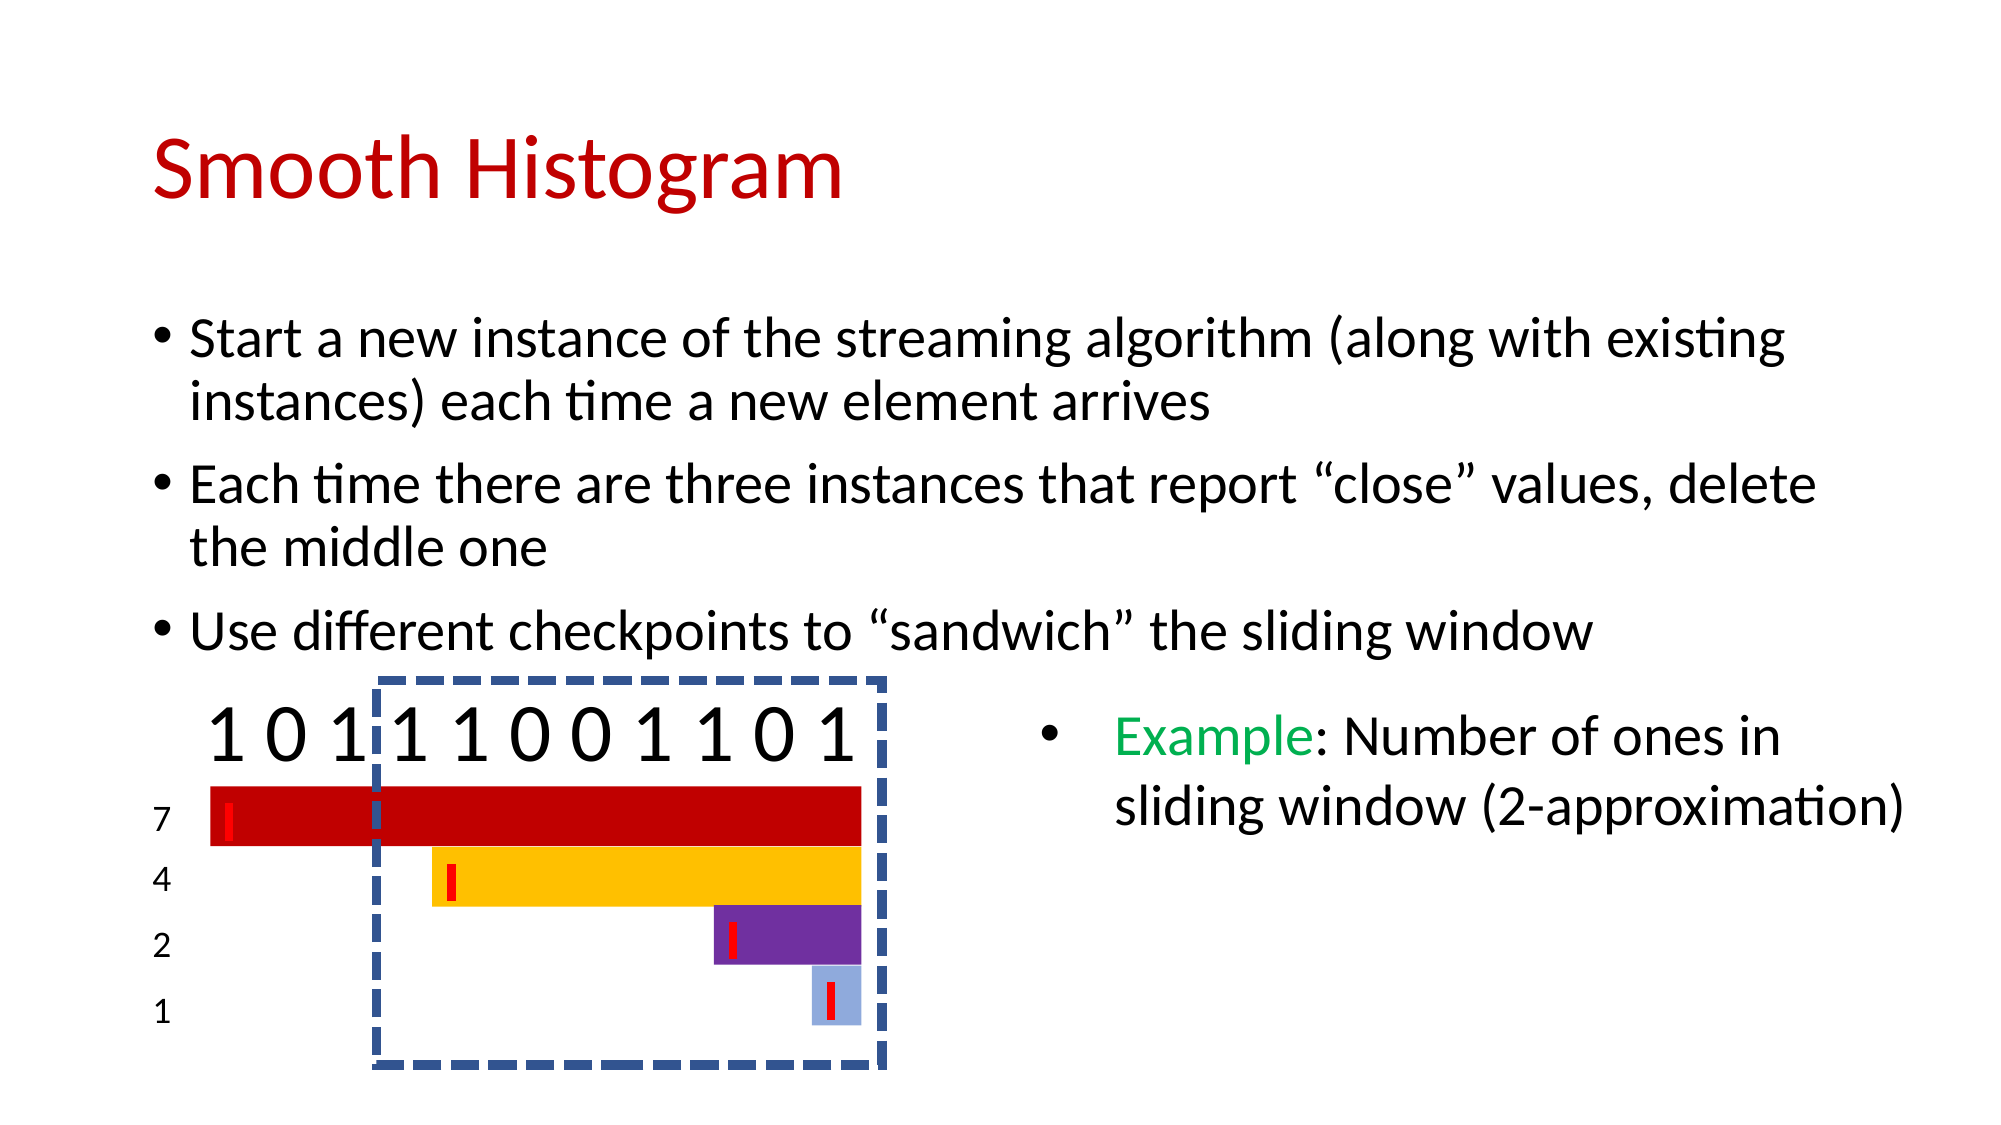

# Smooth Histogram
Start a new instance of the streaming algorithm (along with existing instances) each time a new element arrives
Each time there are three instances that report “close” values, delete the middle one
Use different checkpoints to “sandwich” the sliding window
1 0 1 1 1 0 0 1 1 0 1

Example: Number of ones in sliding window (2-approximation)
7

4

2

1